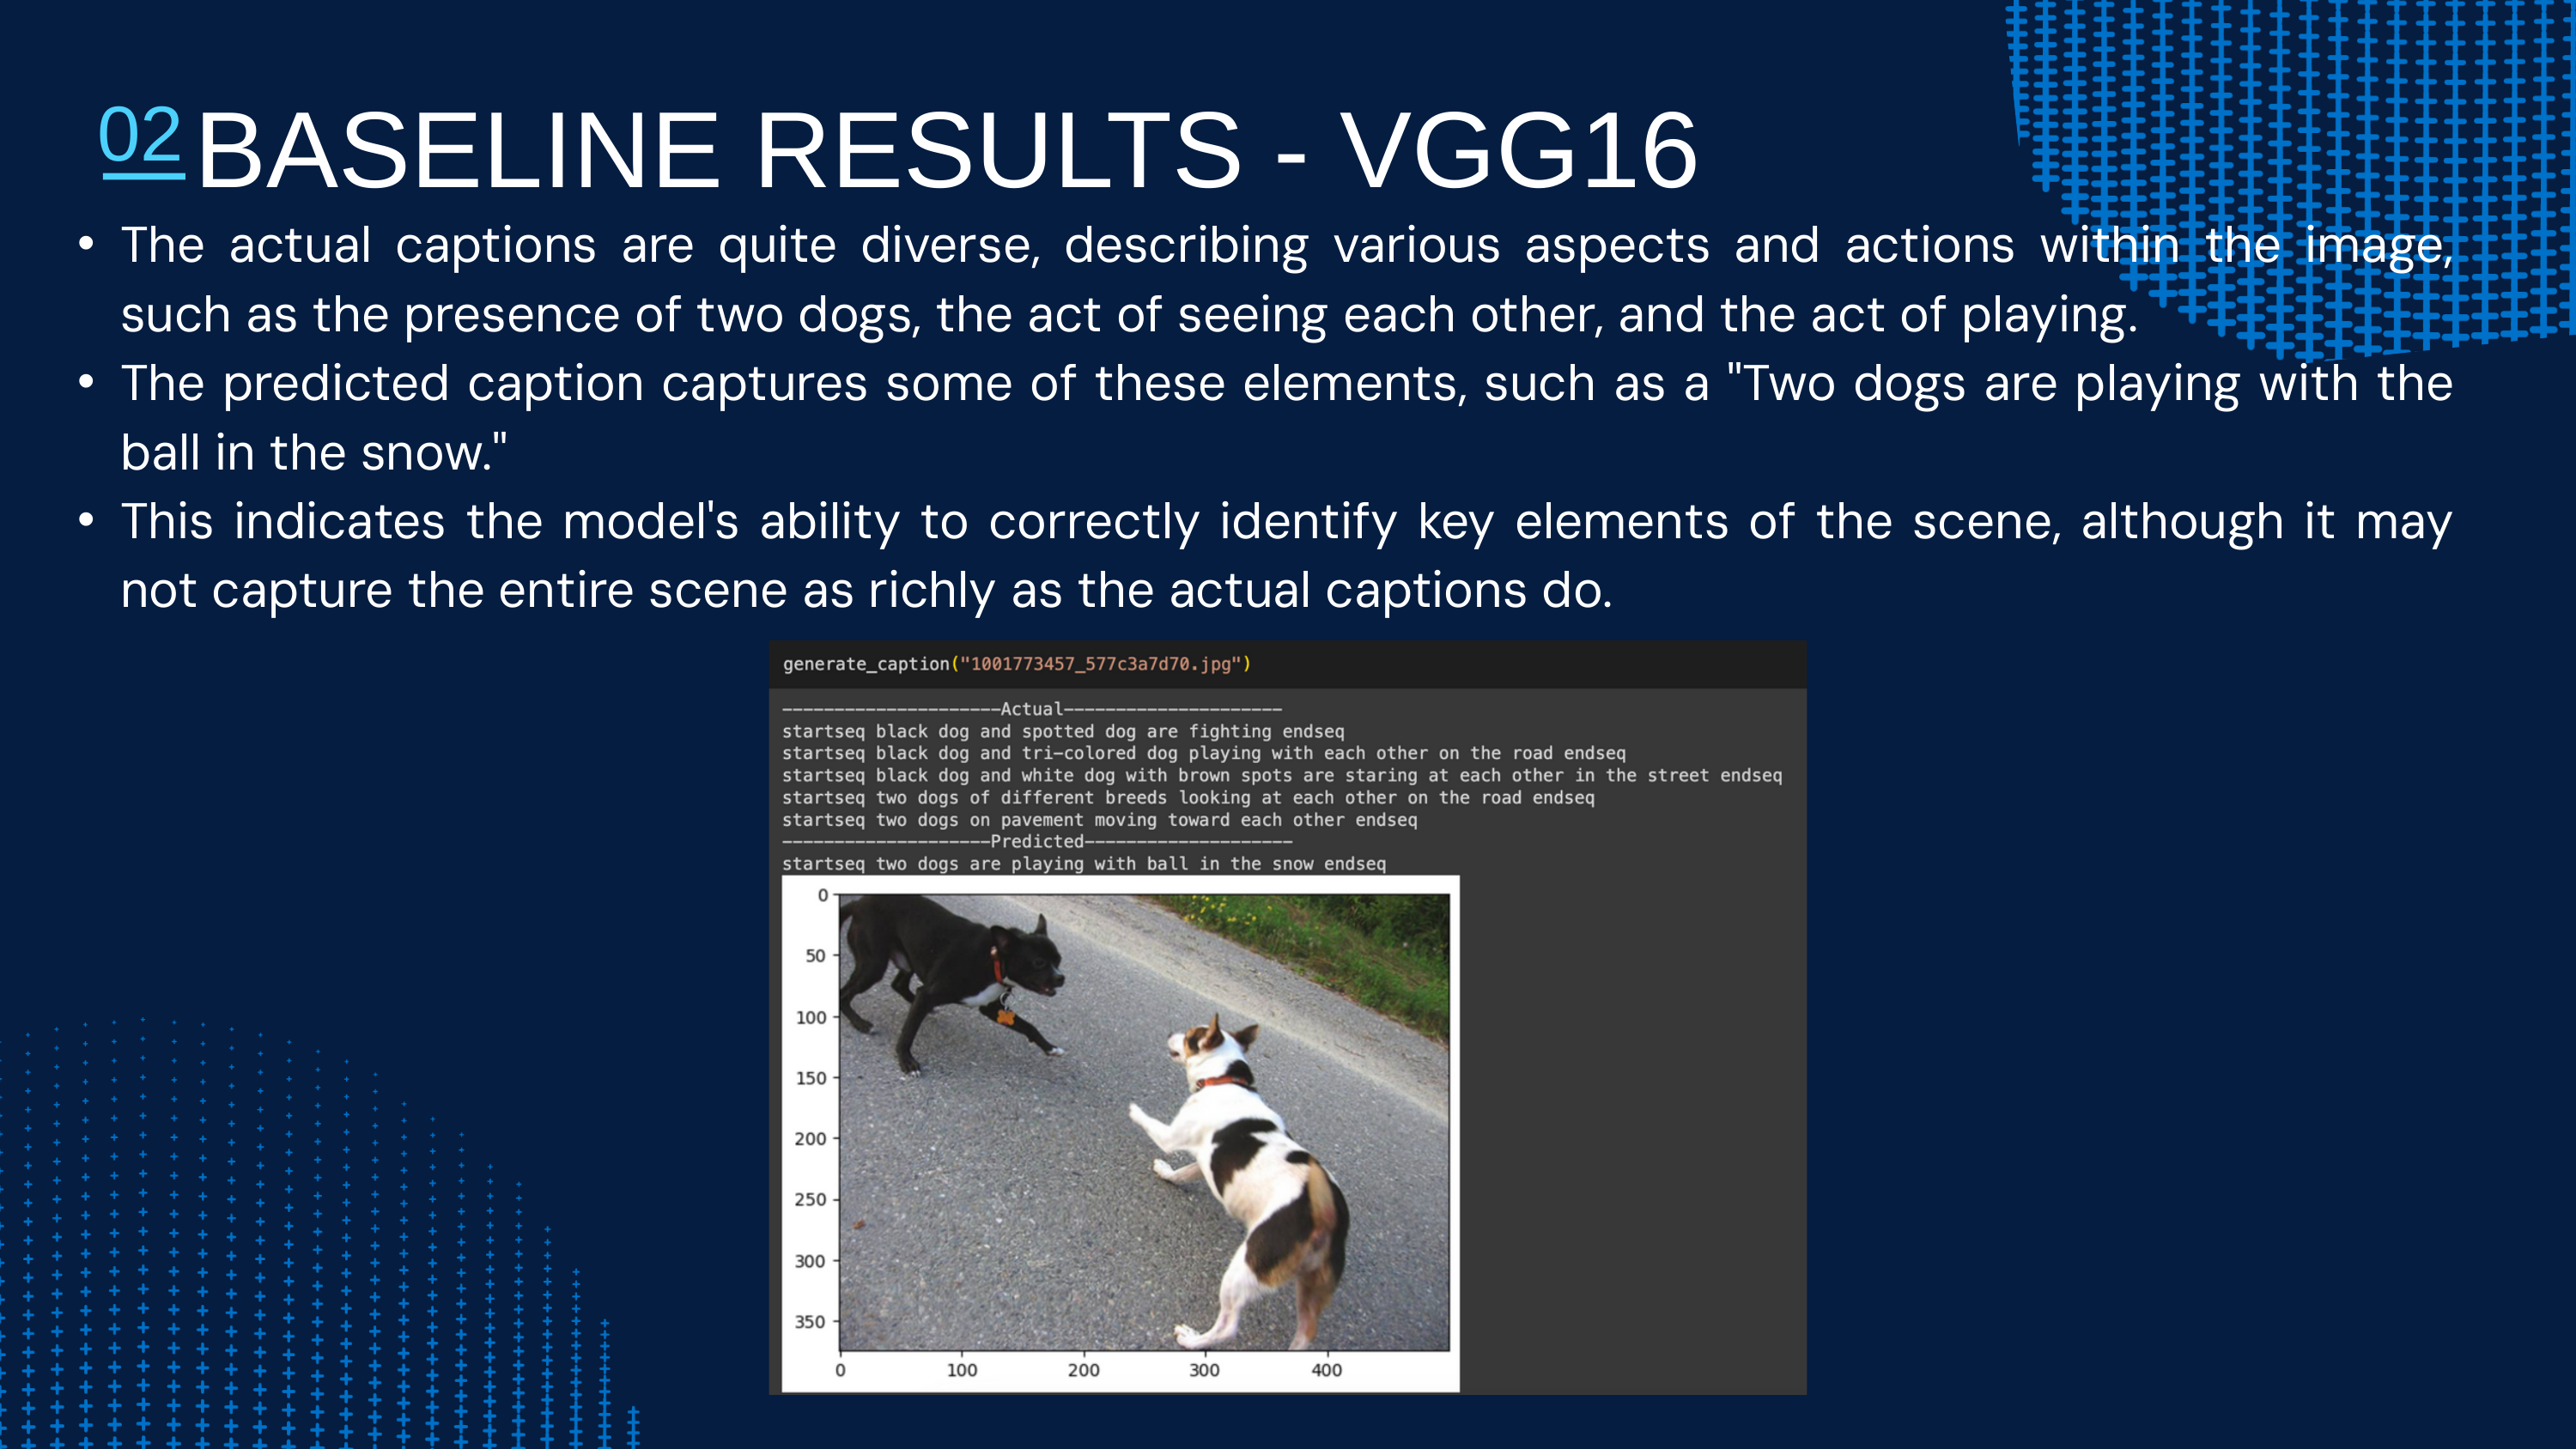

02
BASELINE RESULTS - VGG16

The actual captions are quite diverse, describing various aspects and actions within the image, such as the presence of two dogs, the act of seeing each other, and the act of playing.
The predicted caption captures some of these elements, such as a "Two dogs are playing with the ball in the snow."
This indicates the model's ability to correctly identify key elements of the scene, although it may not capture the entire scene as richly as the actual captions do.